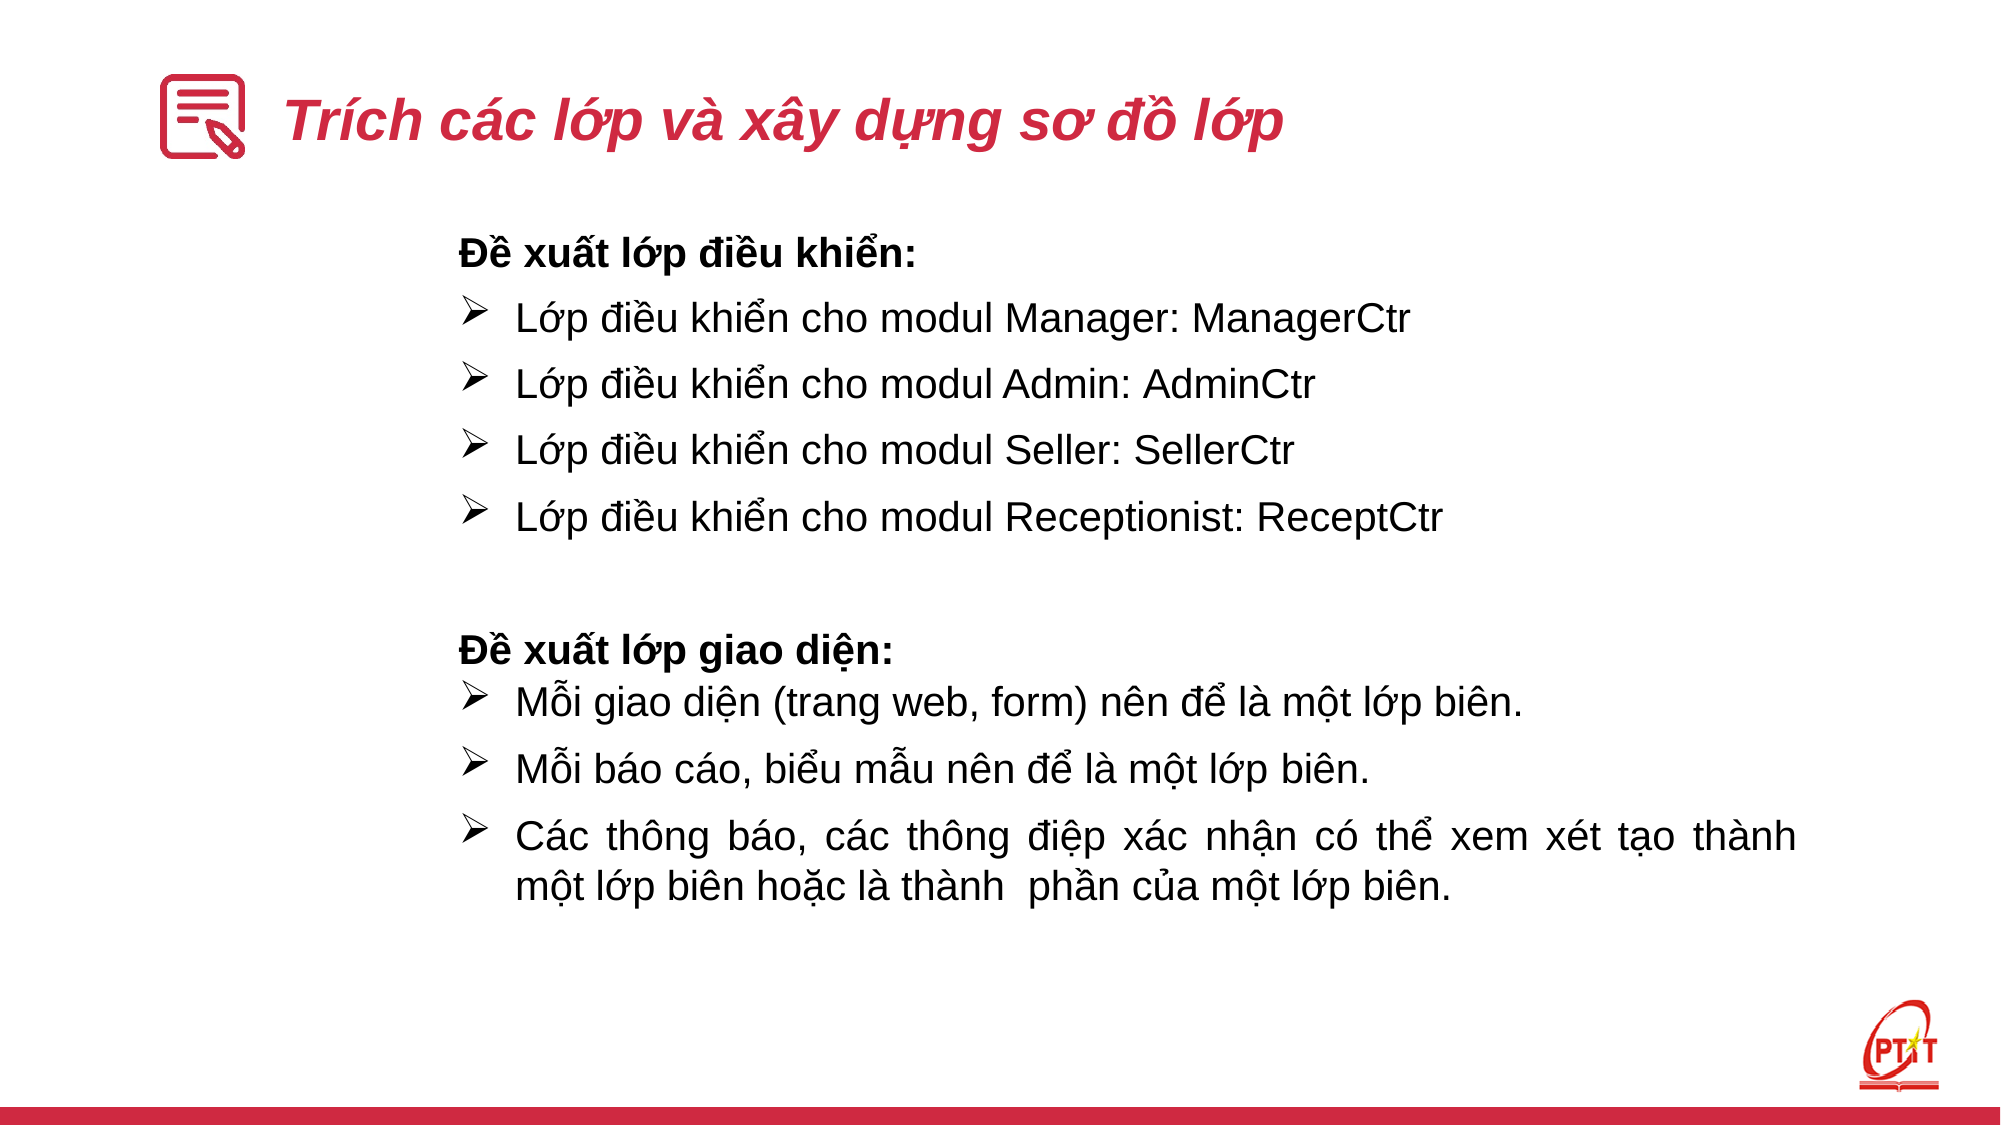

# Trích các lớp và xây dựng sơ đồ lớp
Đề xuất lớp điều khiển:
Lớp điều khiển cho modul Manager: ManagerCtr
Lớp điều khiển cho modul Admin: AdminCtr
Lớp điều khiển cho modul Seller: SellerCtr
Lớp điều khiển cho modul Receptionist: ReceptCtr

Đề xuất lớp giao diện:
Mỗi giao diện (trang web, form) nên để là một lớp biên.
Mỗi báo cáo, biểu mẫu nên để là một lớp biên.
Các thông báo, các thông điệp xác nhận có thể xem xét tạo thành một lớp biên hoặc là thành  phần của một lớp biên.